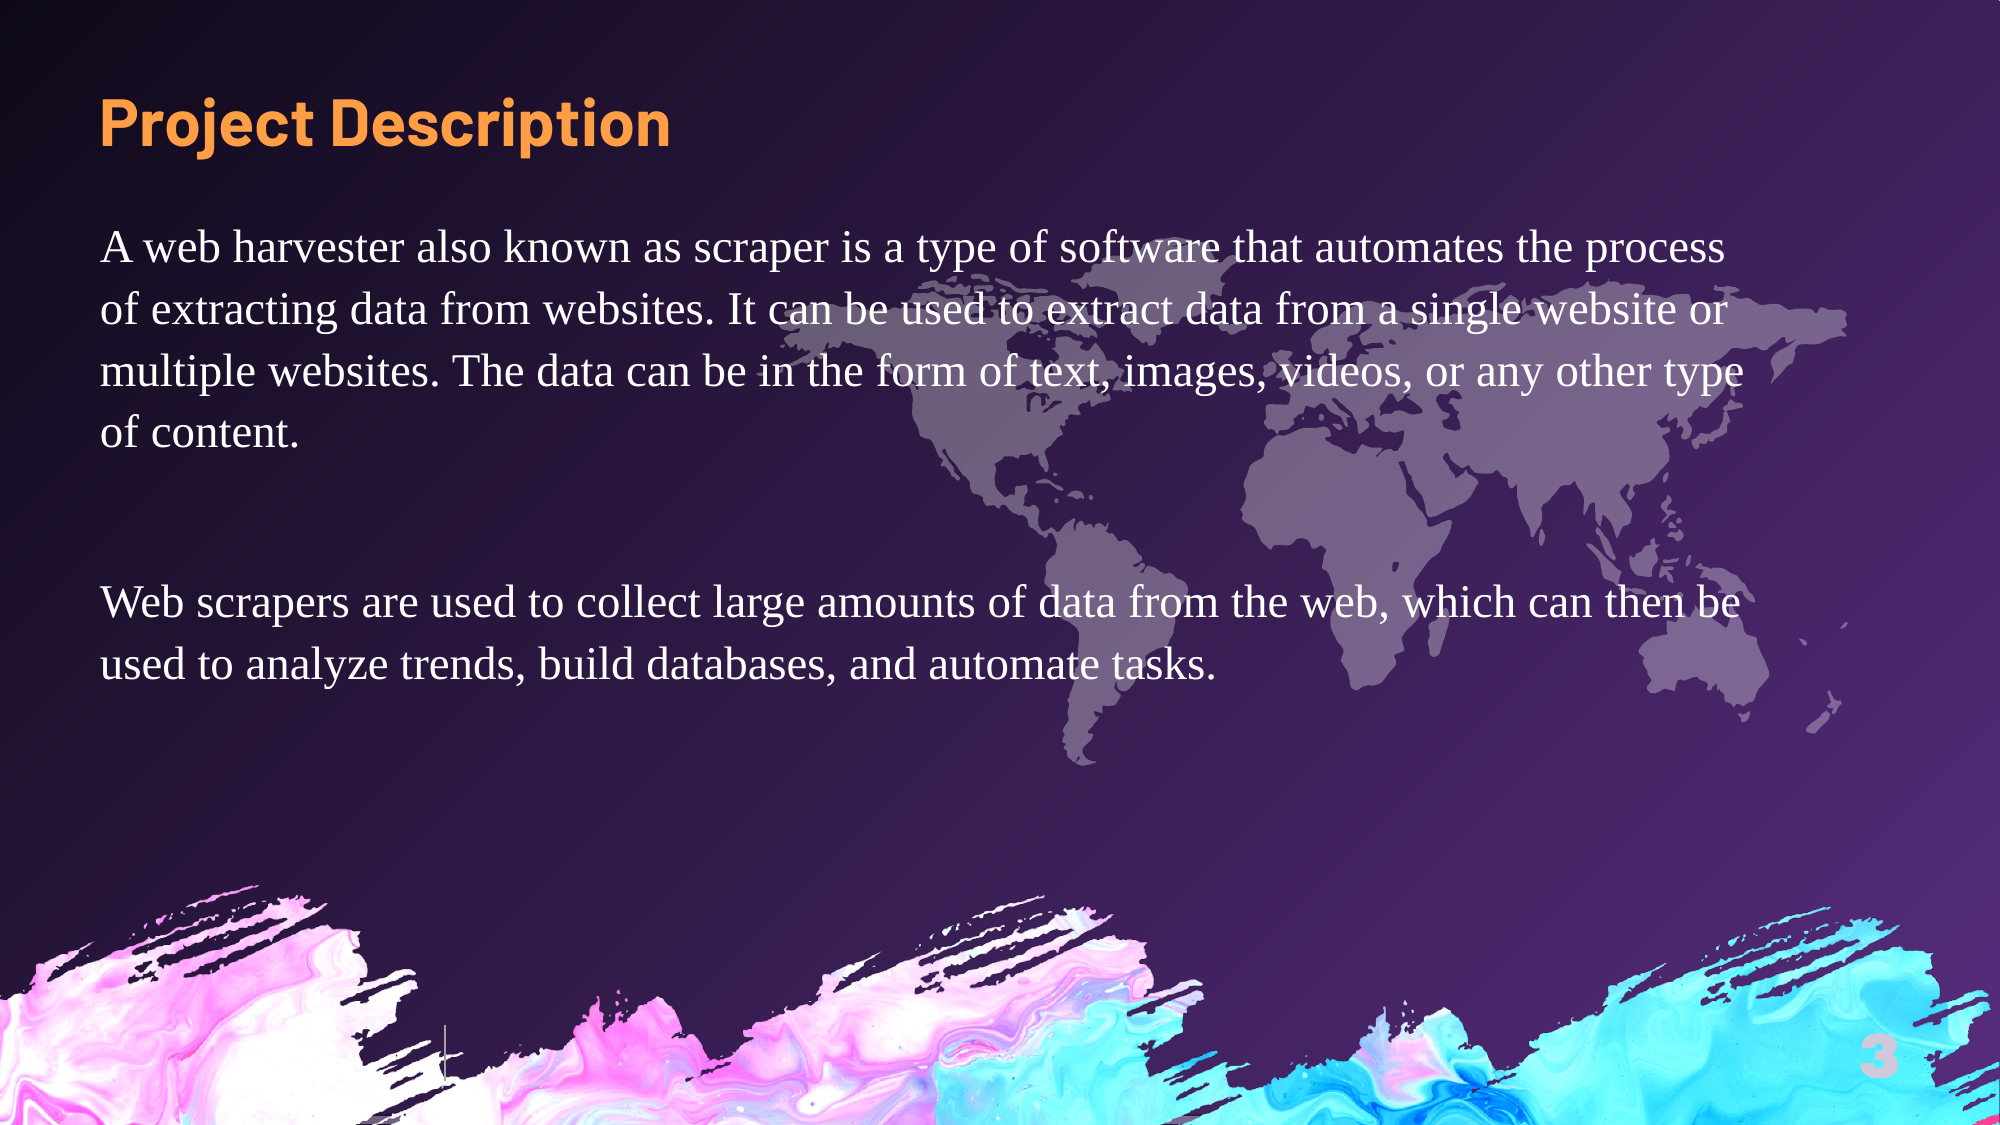

# Project Description
A web harvester also known as scraper is a type of software that automates the process of extracting data from websites. It can be used to extract data from a single website or multiple websites. The data can be in the form of text, images, videos, or any other type of content.

Web scrapers are used to collect large amounts of data from the web, which can then be used to analyze trends, build databases, and automate tasks.

3